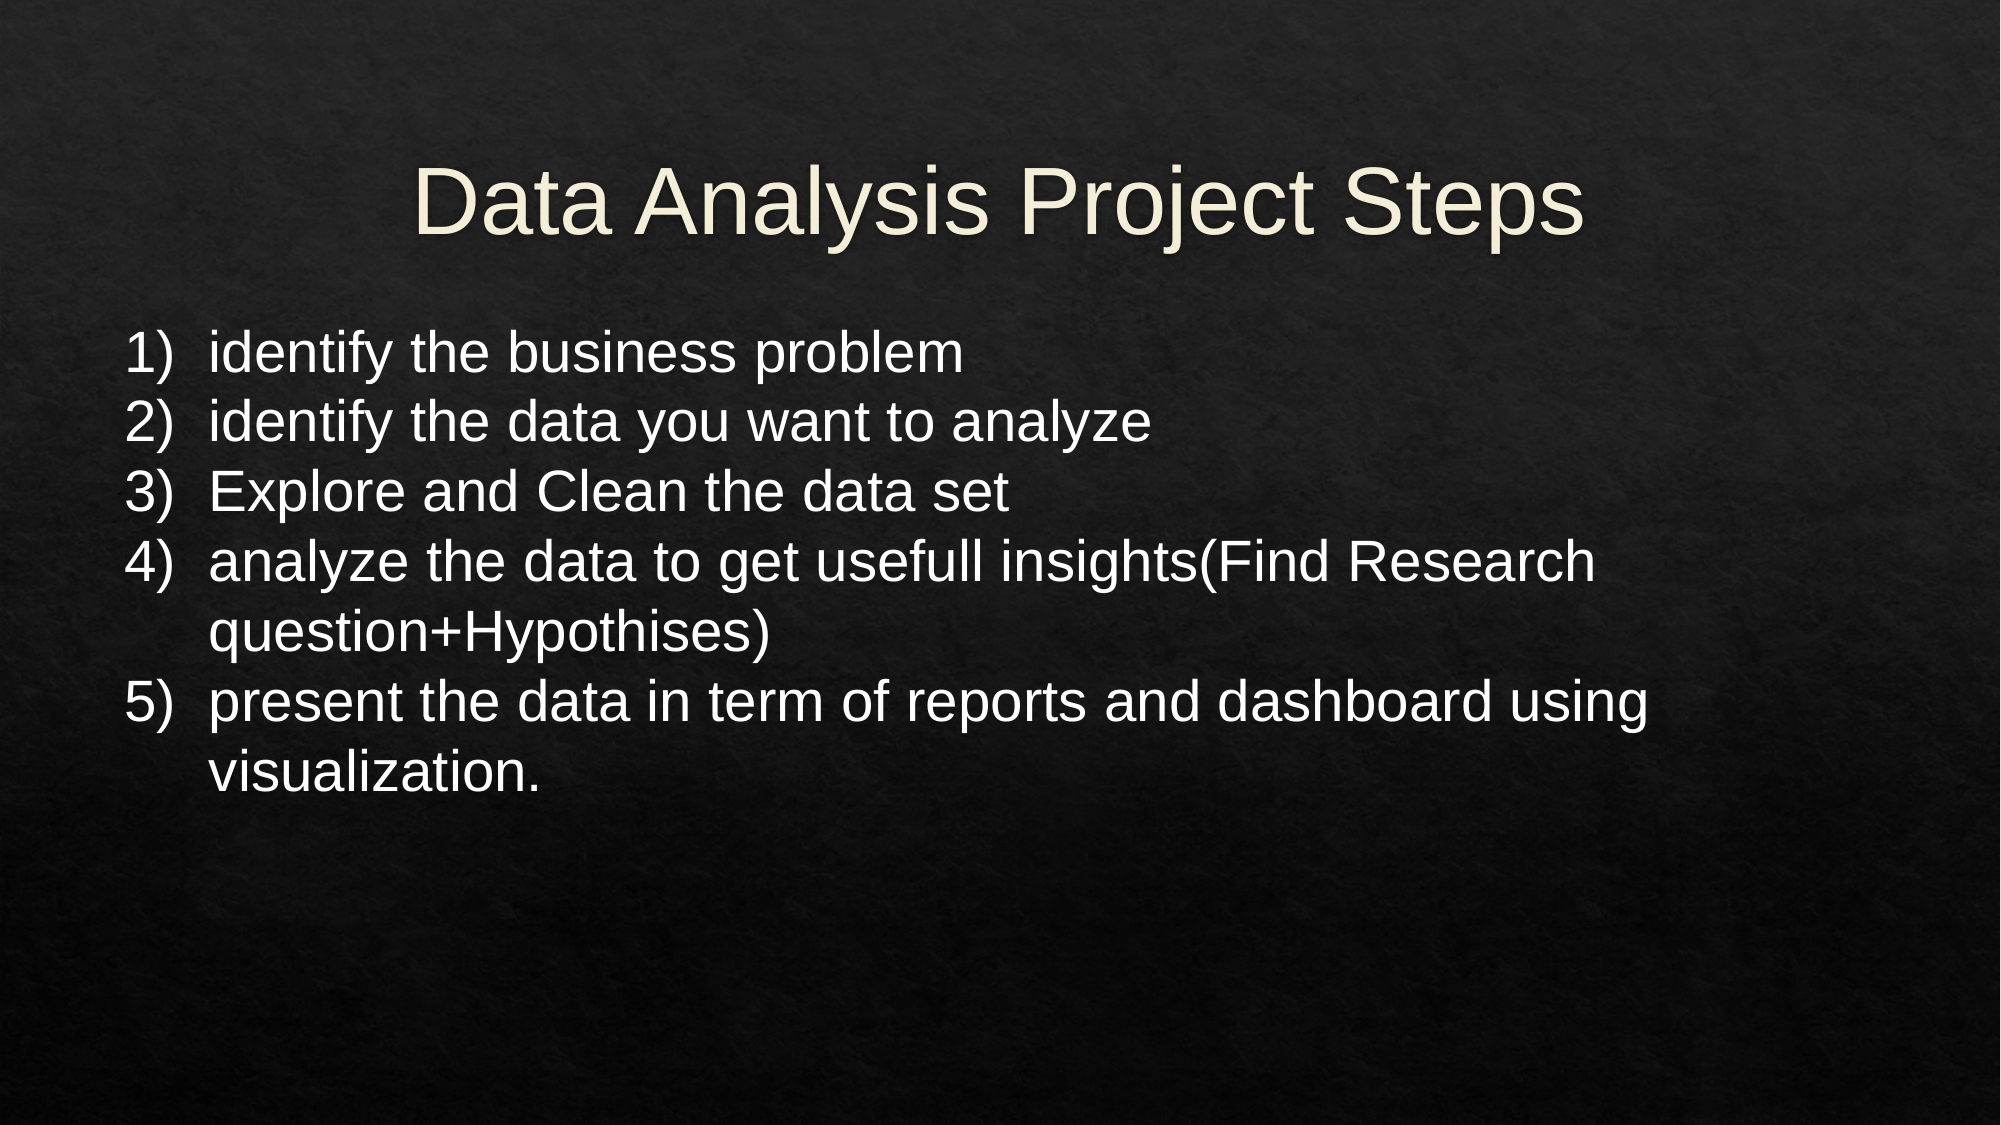

# Data Analysis Project Steps
identify the business problem
identify the data you want to analyze
Explore and Clean the data set
analyze the data to get usefull insights(Find Research question+Hypothises)
present the data in term of reports and dashboard using visualization.